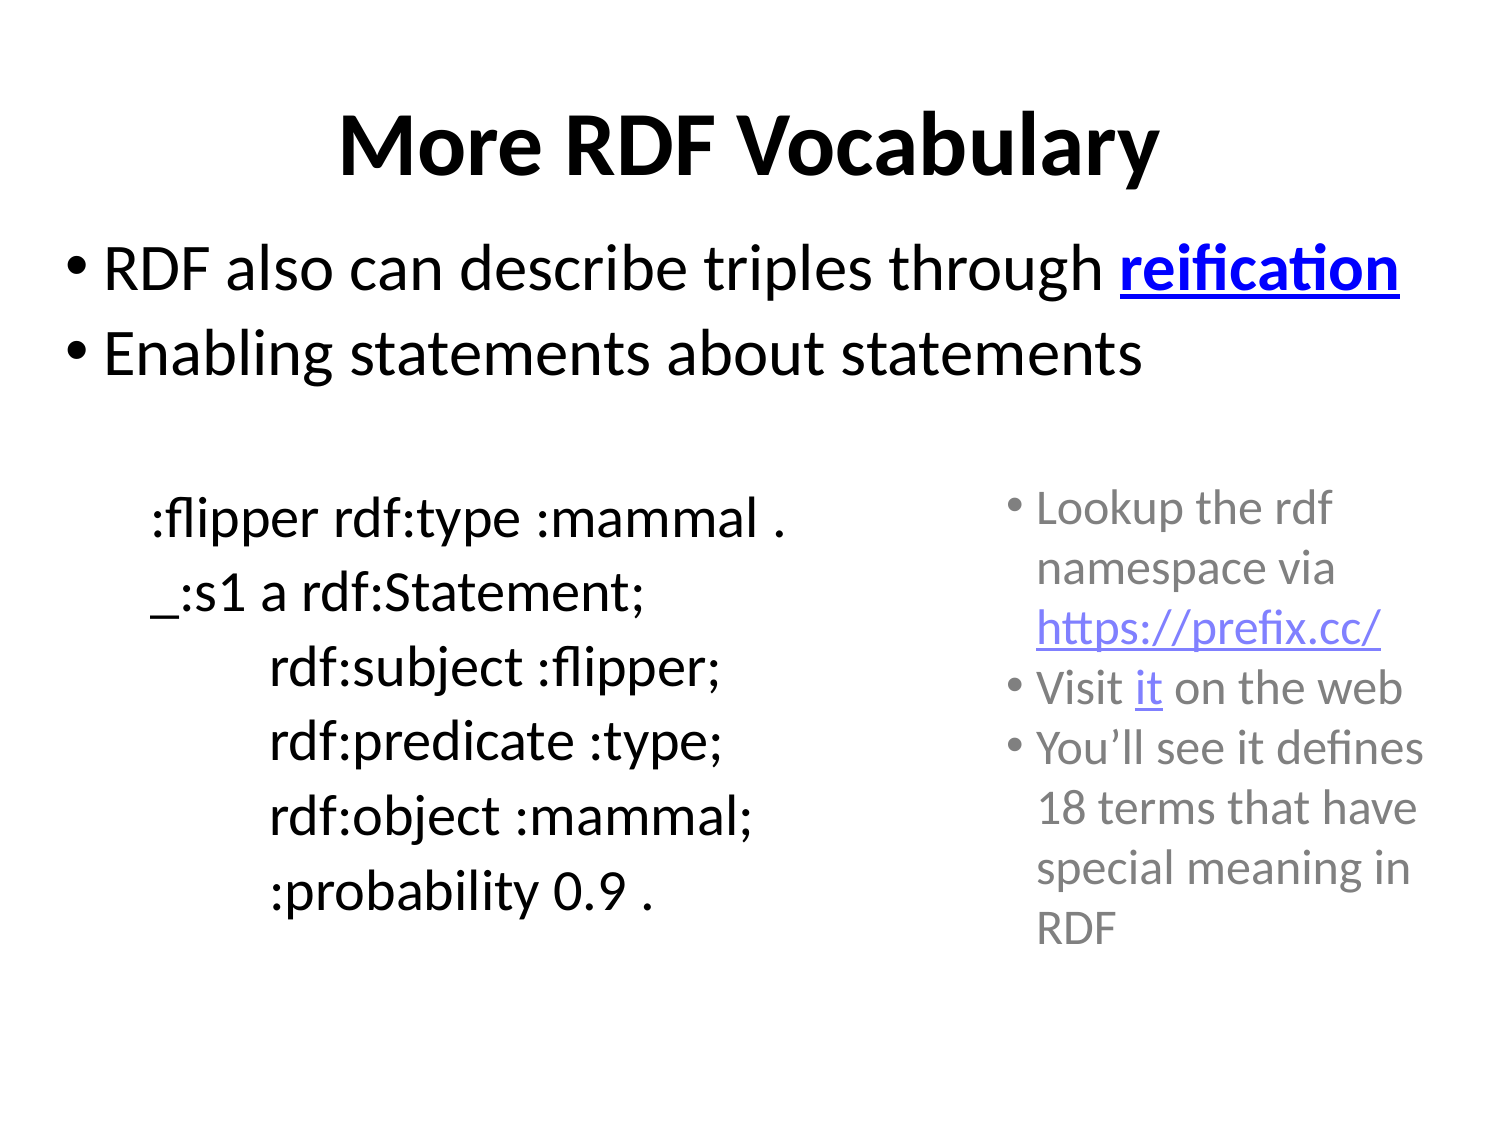

# More RDF Vocabulary
RDF also can describe triples through reification
Enabling statements about statements

:flipper rdf:type :mammal .
_:s1 a rdf:Statement;
         rdf:subject :flipper;
         rdf:predicate :type;
         rdf:object :mammal;
         :probability 0.9 .
Lookup the rdf namespace via https://prefix.cc/
Visit it on the web
You’ll see it defines 18 terms that have special meaning in RDF